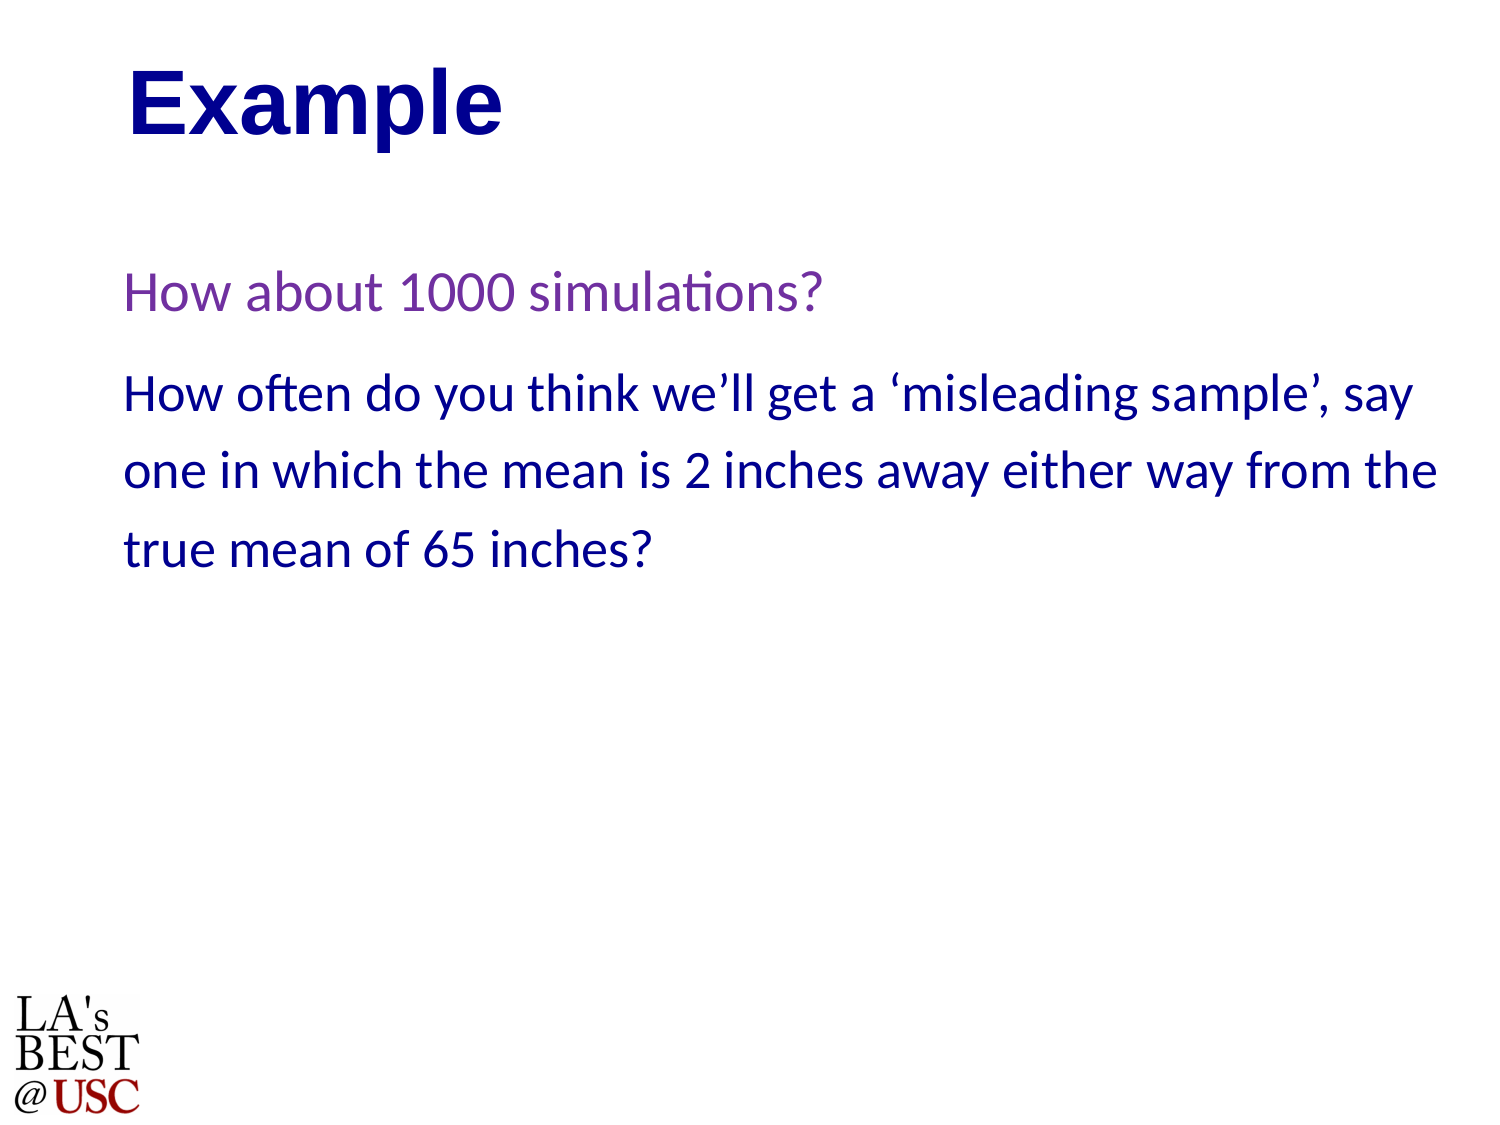

# Example
How about 1000 simulations?
How often do you think we’ll get a ‘misleading sample’, say one in which the mean is 2 inches away either way from the true mean of 65 inches?